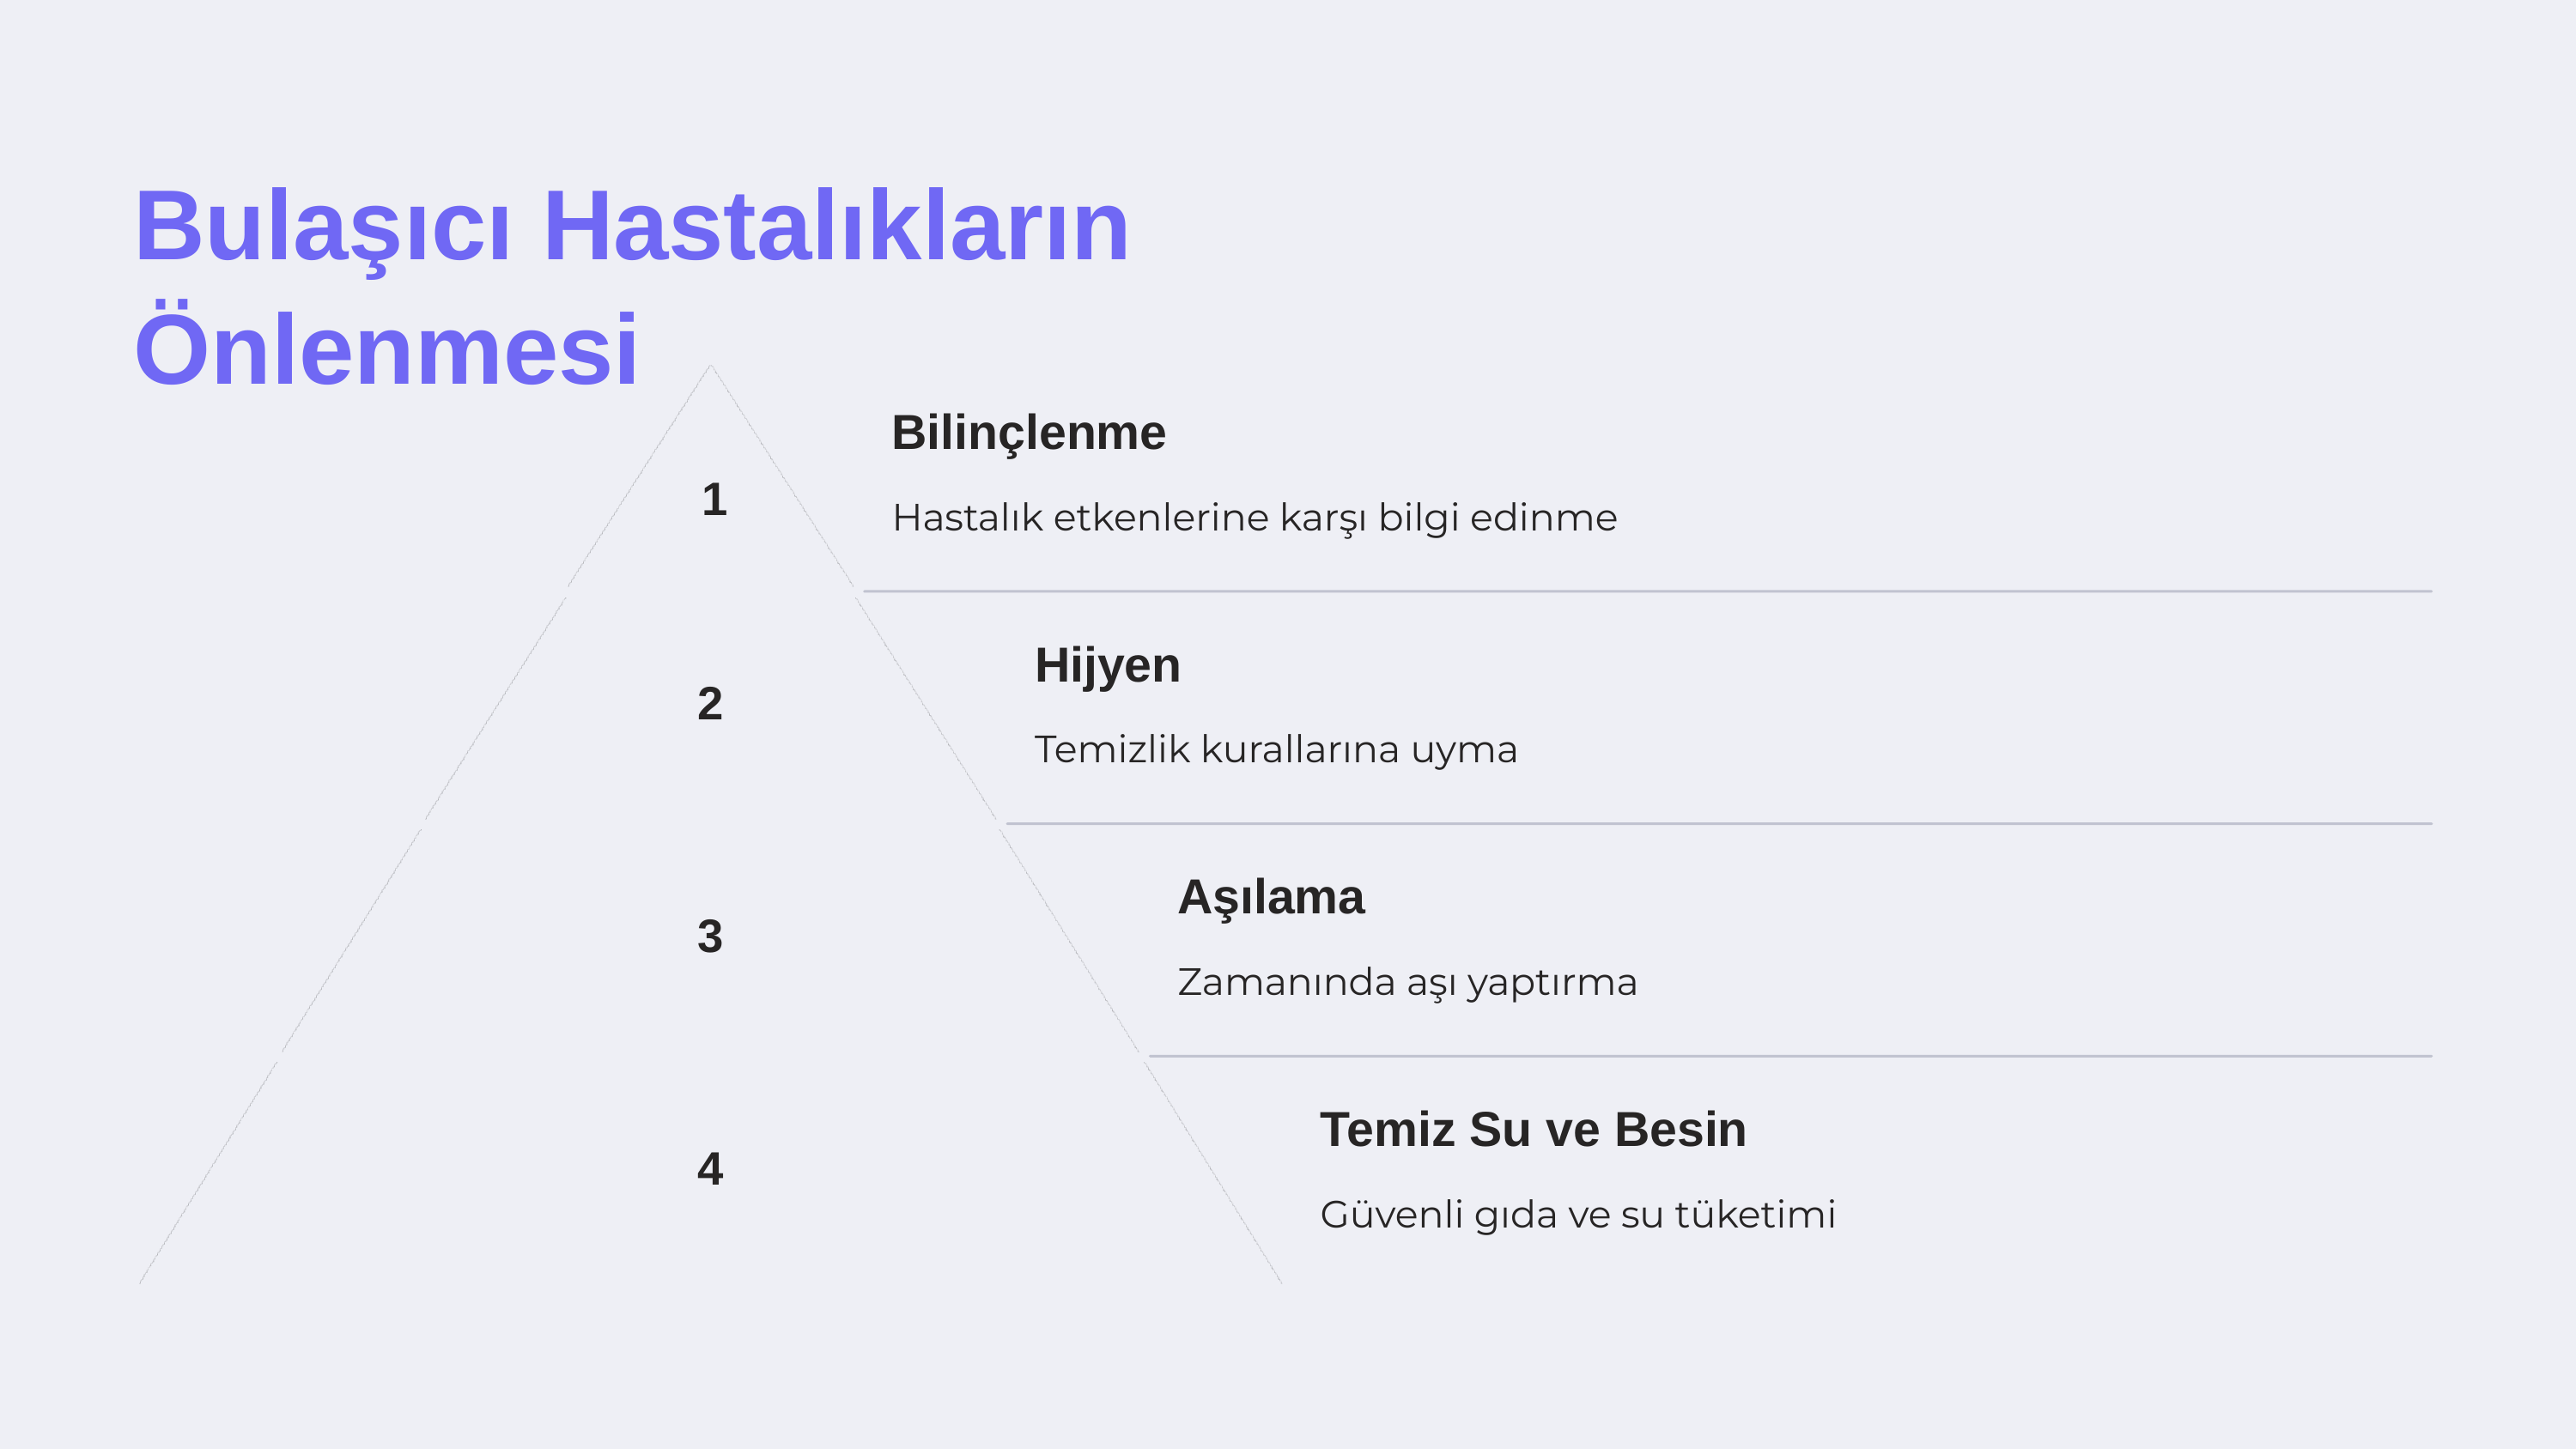

Bulaşıcı Hastalıkların Önlenmesi

Bilinçlenme
1
Hastalık etkenlerine karşı bilgi edinme

Hijyen
2
Temizlik kurallarına uyma

Aşılama
3
Zamanında aşı yaptırma

Temiz Su ve Besin
4
Güvenli gıda ve su tüketimi